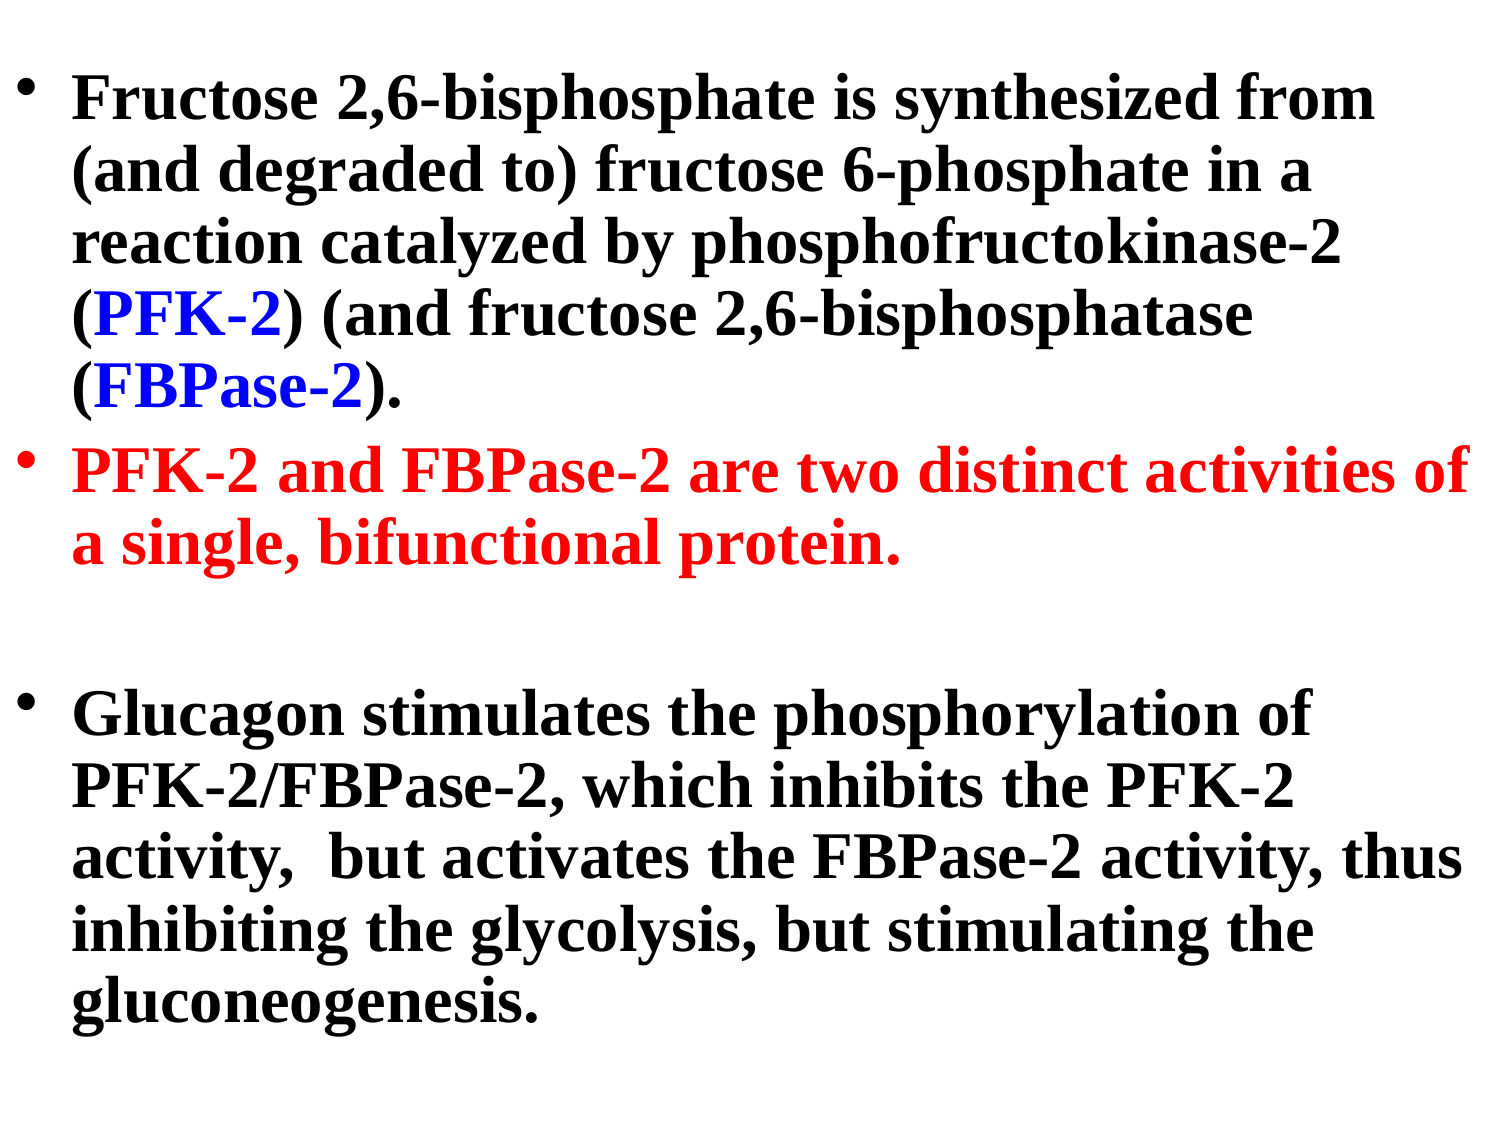

Fructose 2,6-bisphosphate is synthesized from (and degraded to) fructose 6-phosphate in a reaction catalyzed by phosphofructokinase-2 (PFK-2) (and fructose 2,6-bisphosphatase (FBPase-2).
PFK-2 and FBPase-2 are two distinct activities of a single, bifunctional protein.

Glucagon stimulates the phosphorylation of PFK-2/FBPase-2, which inhibits the PFK-2 activity,  but activates the FBPase-2 activity, thus inhibiting the glycolysis, but stimulating the gluconeogenesis.